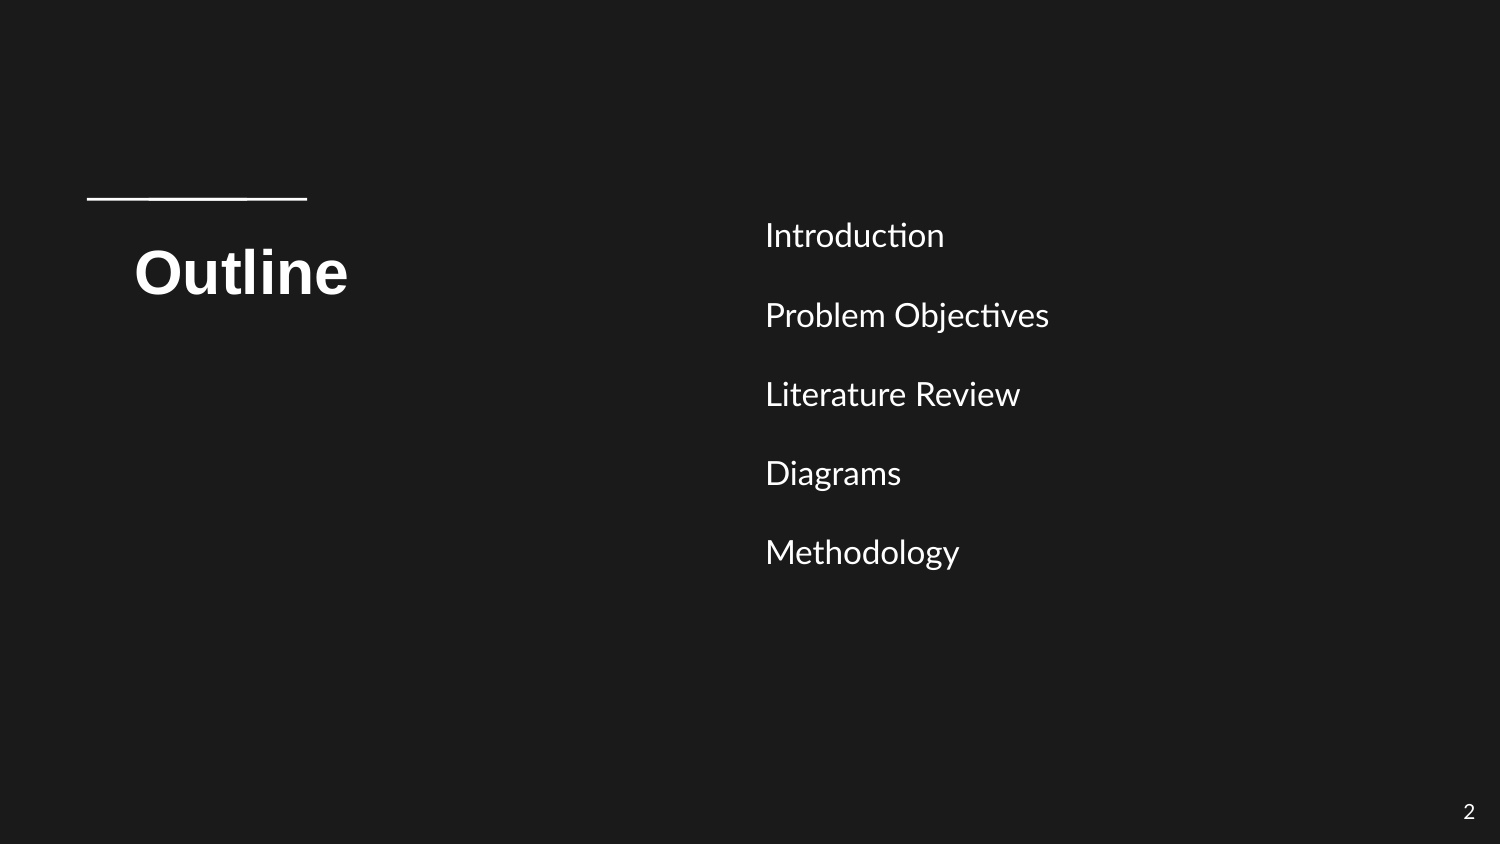

Introduction
Problem Objectives
Literature Review
Diagrams
Methodology

# Outline
2